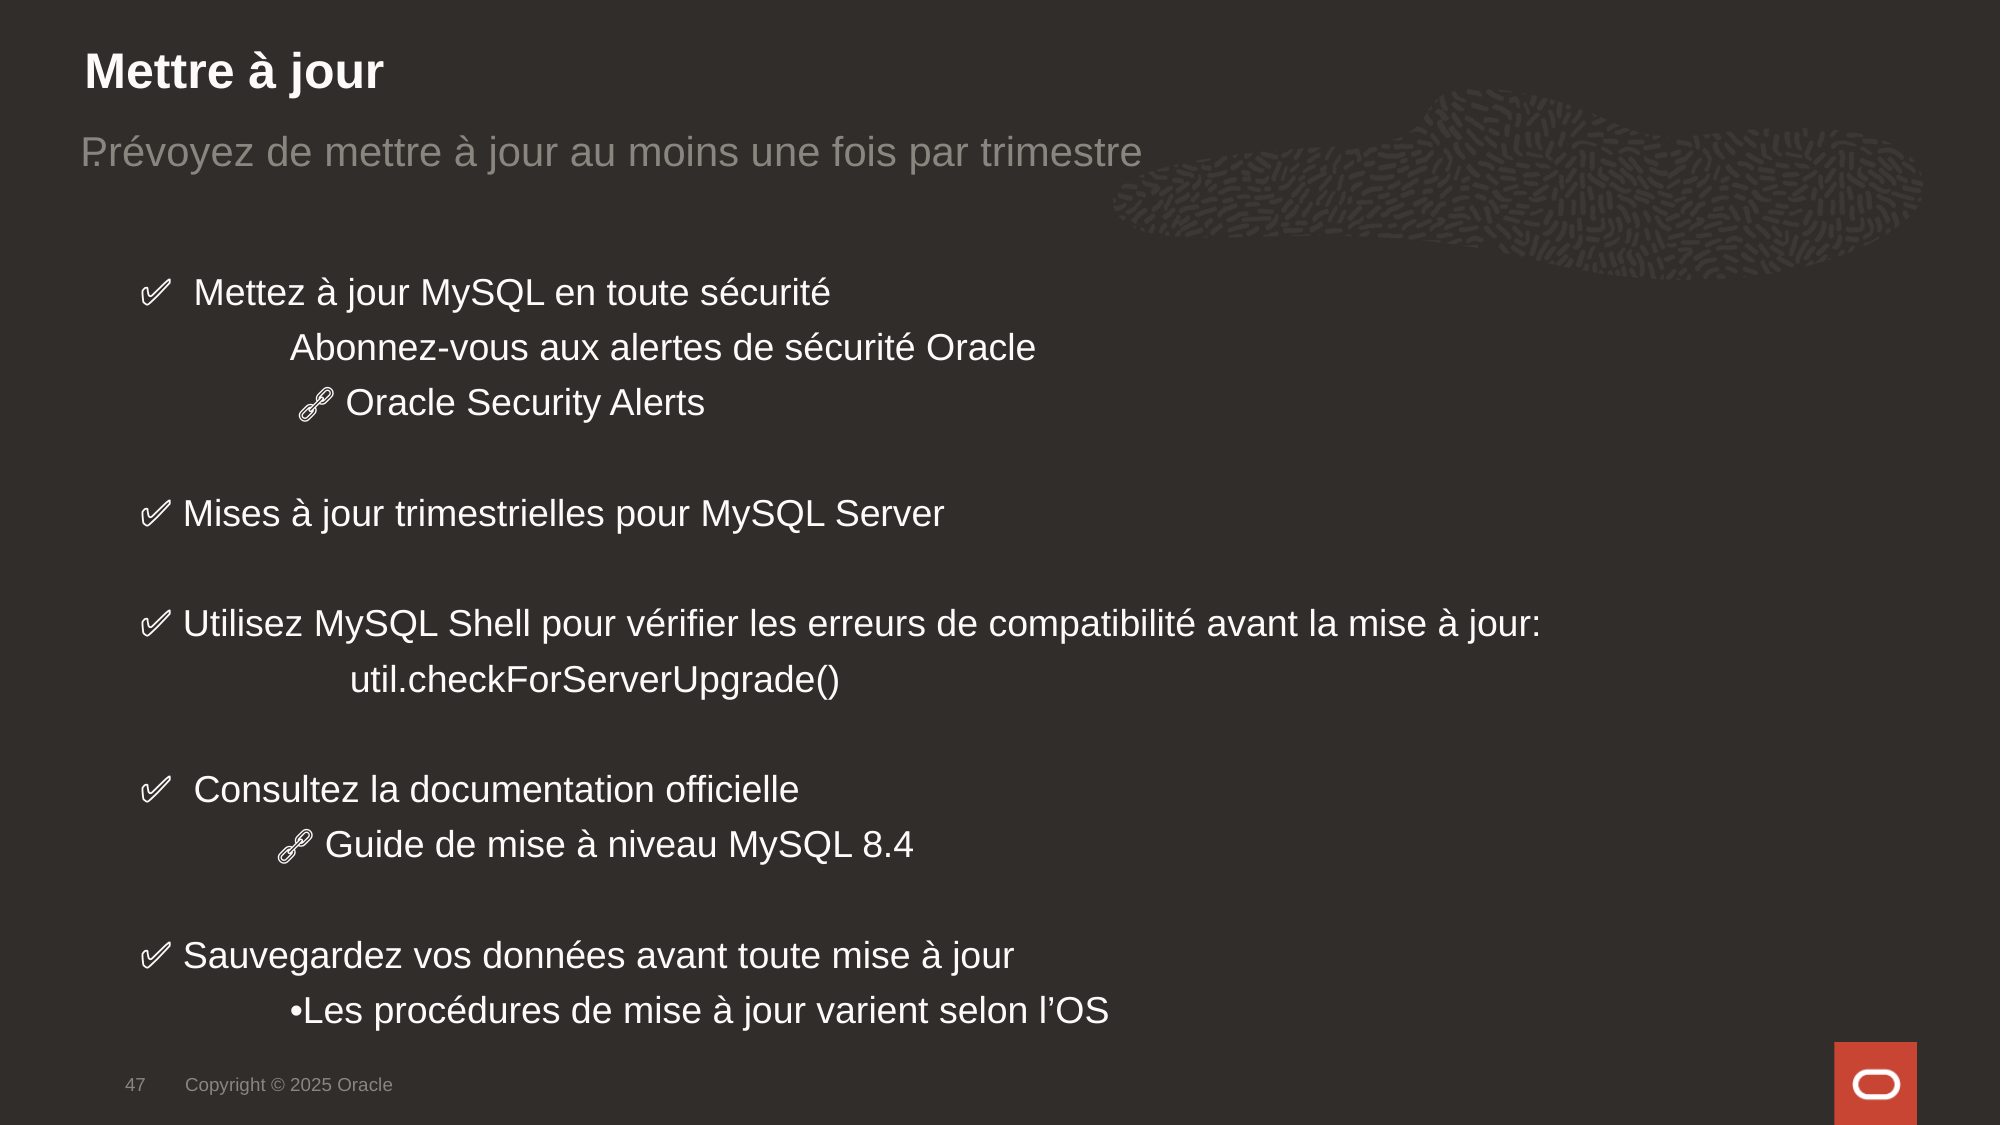

Mettre à jour
Prévoyez de mettre à jour au moins une fois par trimestre
.
✅  Mettez à jour MySQL en toute sécurité
	Abonnez-vous aux alertes de sécurité Oracle
               🔗 Oracle Security Alerts

✅ Mises à jour trimestrielles pour MySQL Server

✅ Utilisez MySQL Shell pour vérifier les erreurs de compatibilité avant la mise à jour:
                    util.checkForServerUpgrade()

✅  Consultez la documentation officielle
             🔗 Guide de mise à niveau MySQL 8.4

✅ Sauvegardez vos données avant toute mise à jour
	•Les procédures de mise à jour varient selon l’OS

47
Copyright © 2025 Oracle